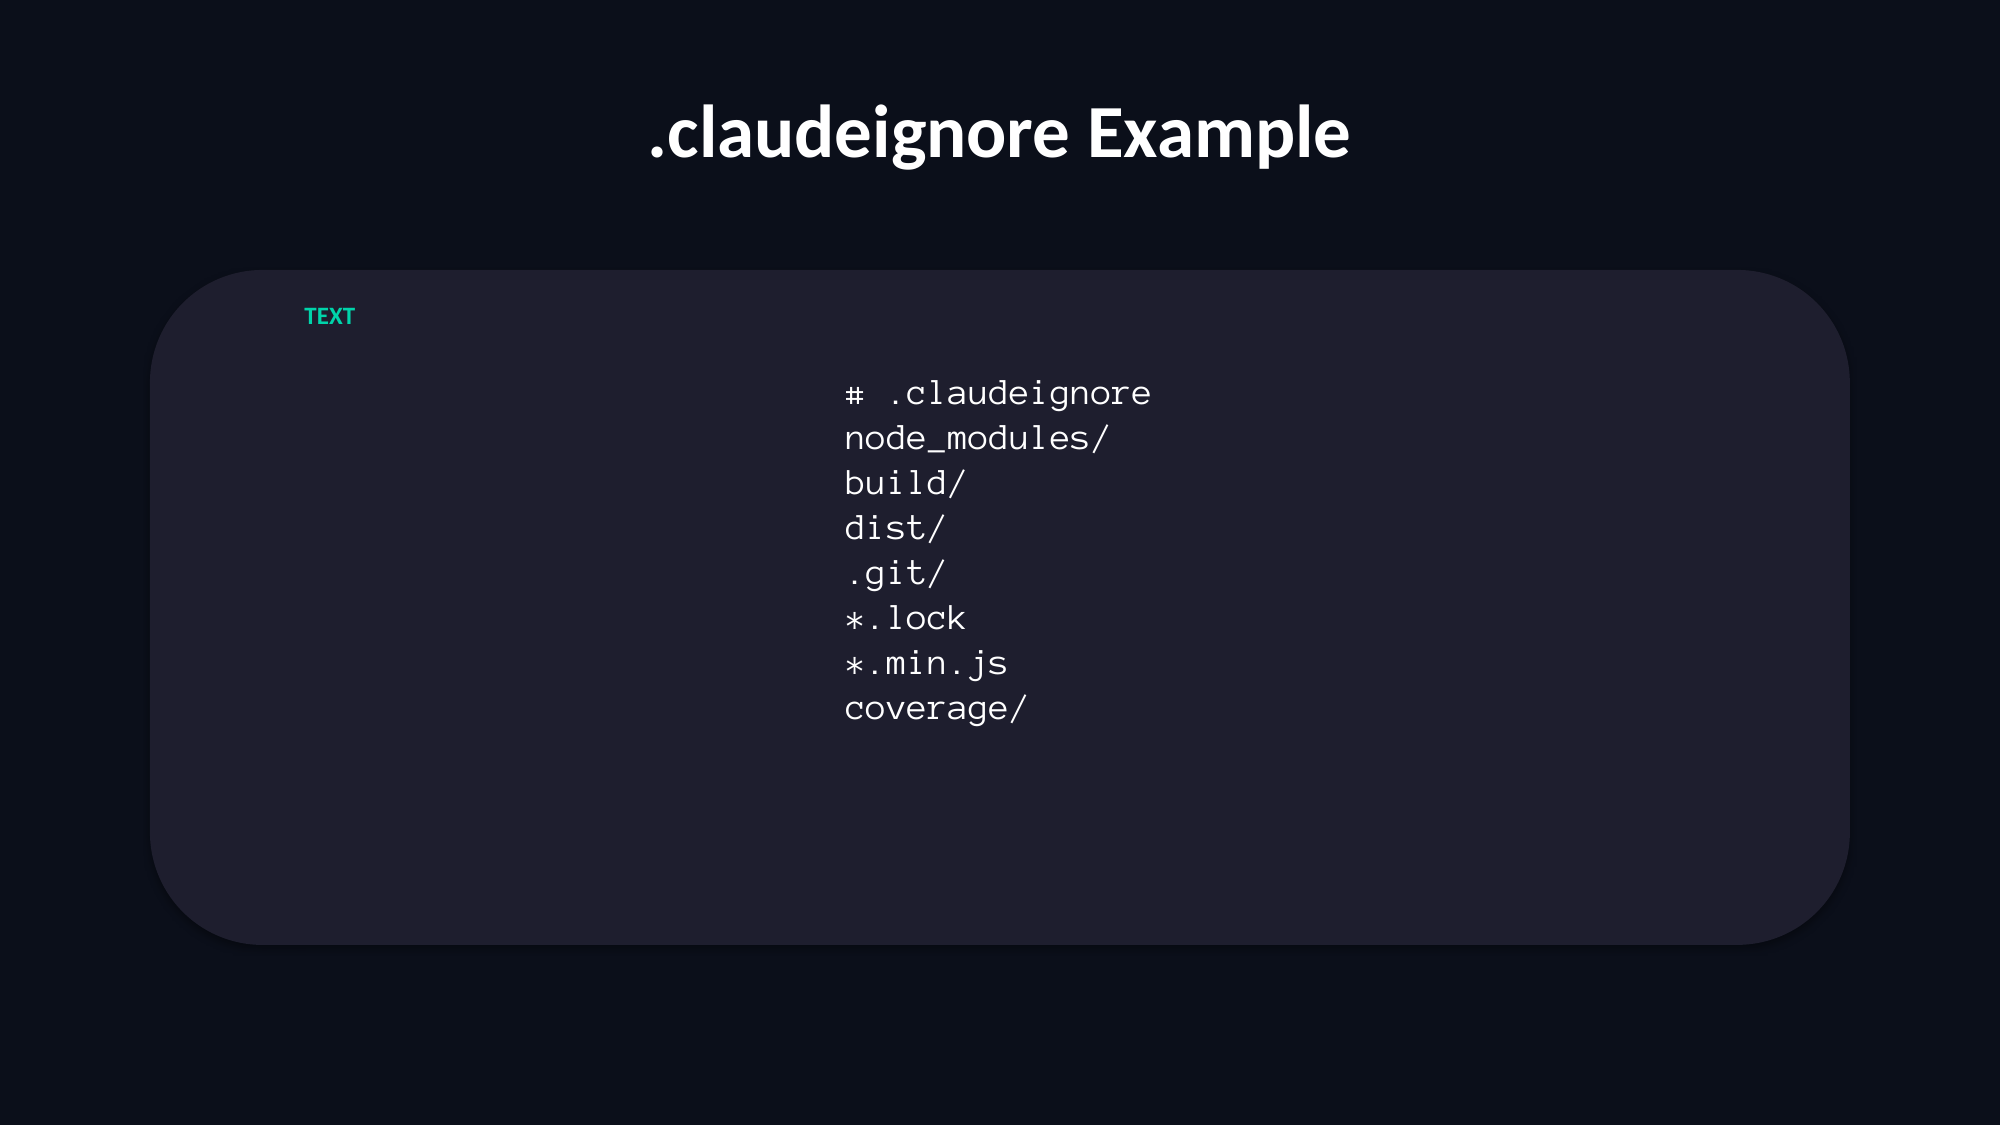

.claudeignore Example

TEXT
# .claudeignore node_modules/ build/ dist/ .git/ *.lock *.min.js coverage/